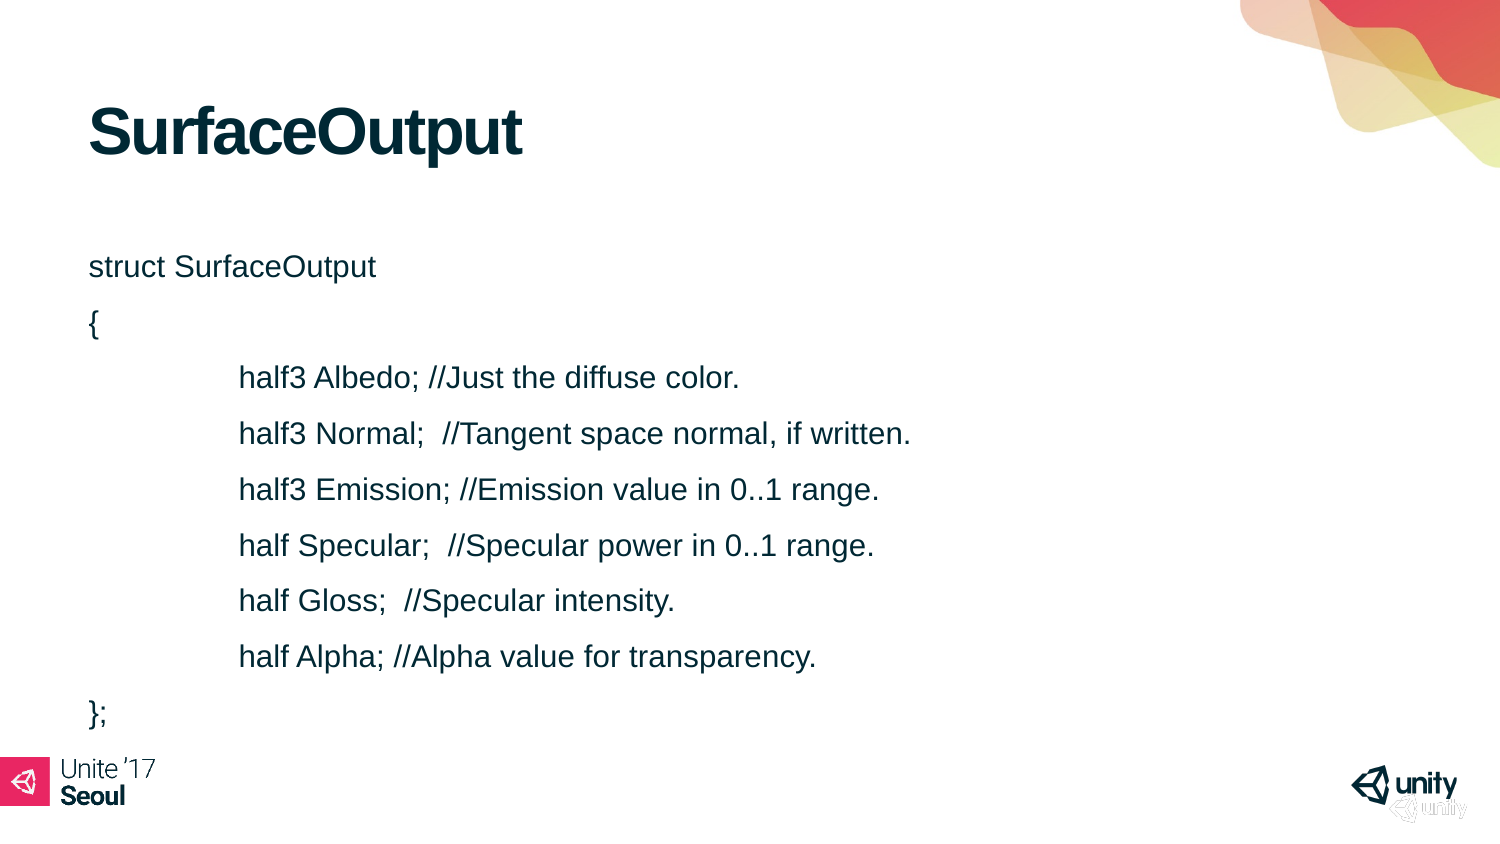

# SurfaceOutput
struct SurfaceOutput
{
	half3 Albedo; //Just the diffuse color.
	half3 Normal;  //Tangent space normal, if written.
	half3 Emission; //Emission value in 0..1 range.
	half Specular;  //Specular power in 0..1 range.
	half Gloss;  //Specular intensity.
	half Alpha; //Alpha value for transparency.
};